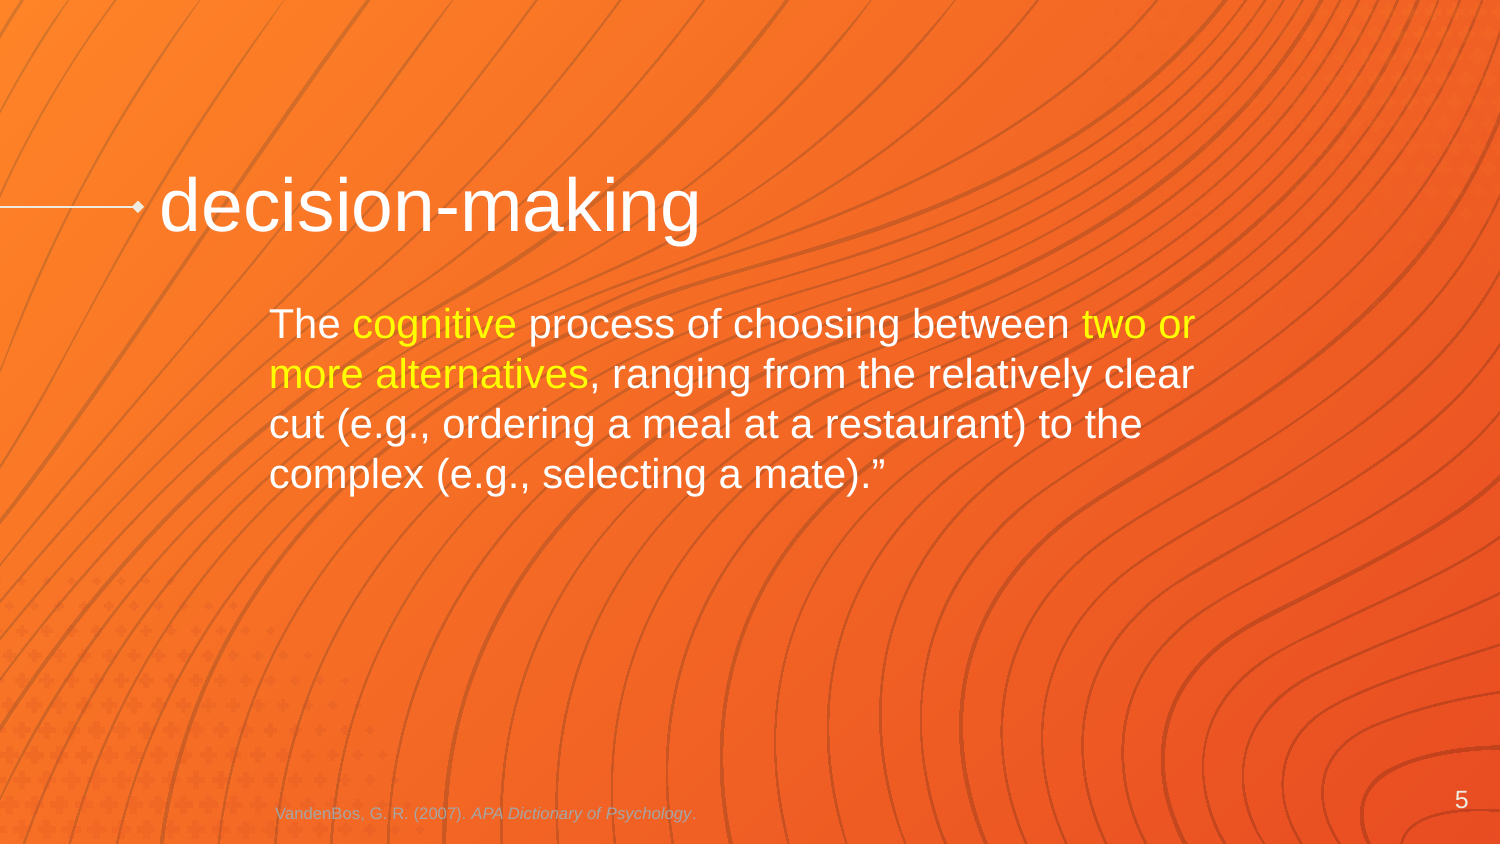

# decision-making
The cognitive process of choosing between two or more alternatives, ranging from the relatively clear cut (e.g., ordering a meal at a restaurant) to the complex (e.g., selecting a mate).”

5
VandenBos, G. R. (2007). APA Dictionary of Psychology.